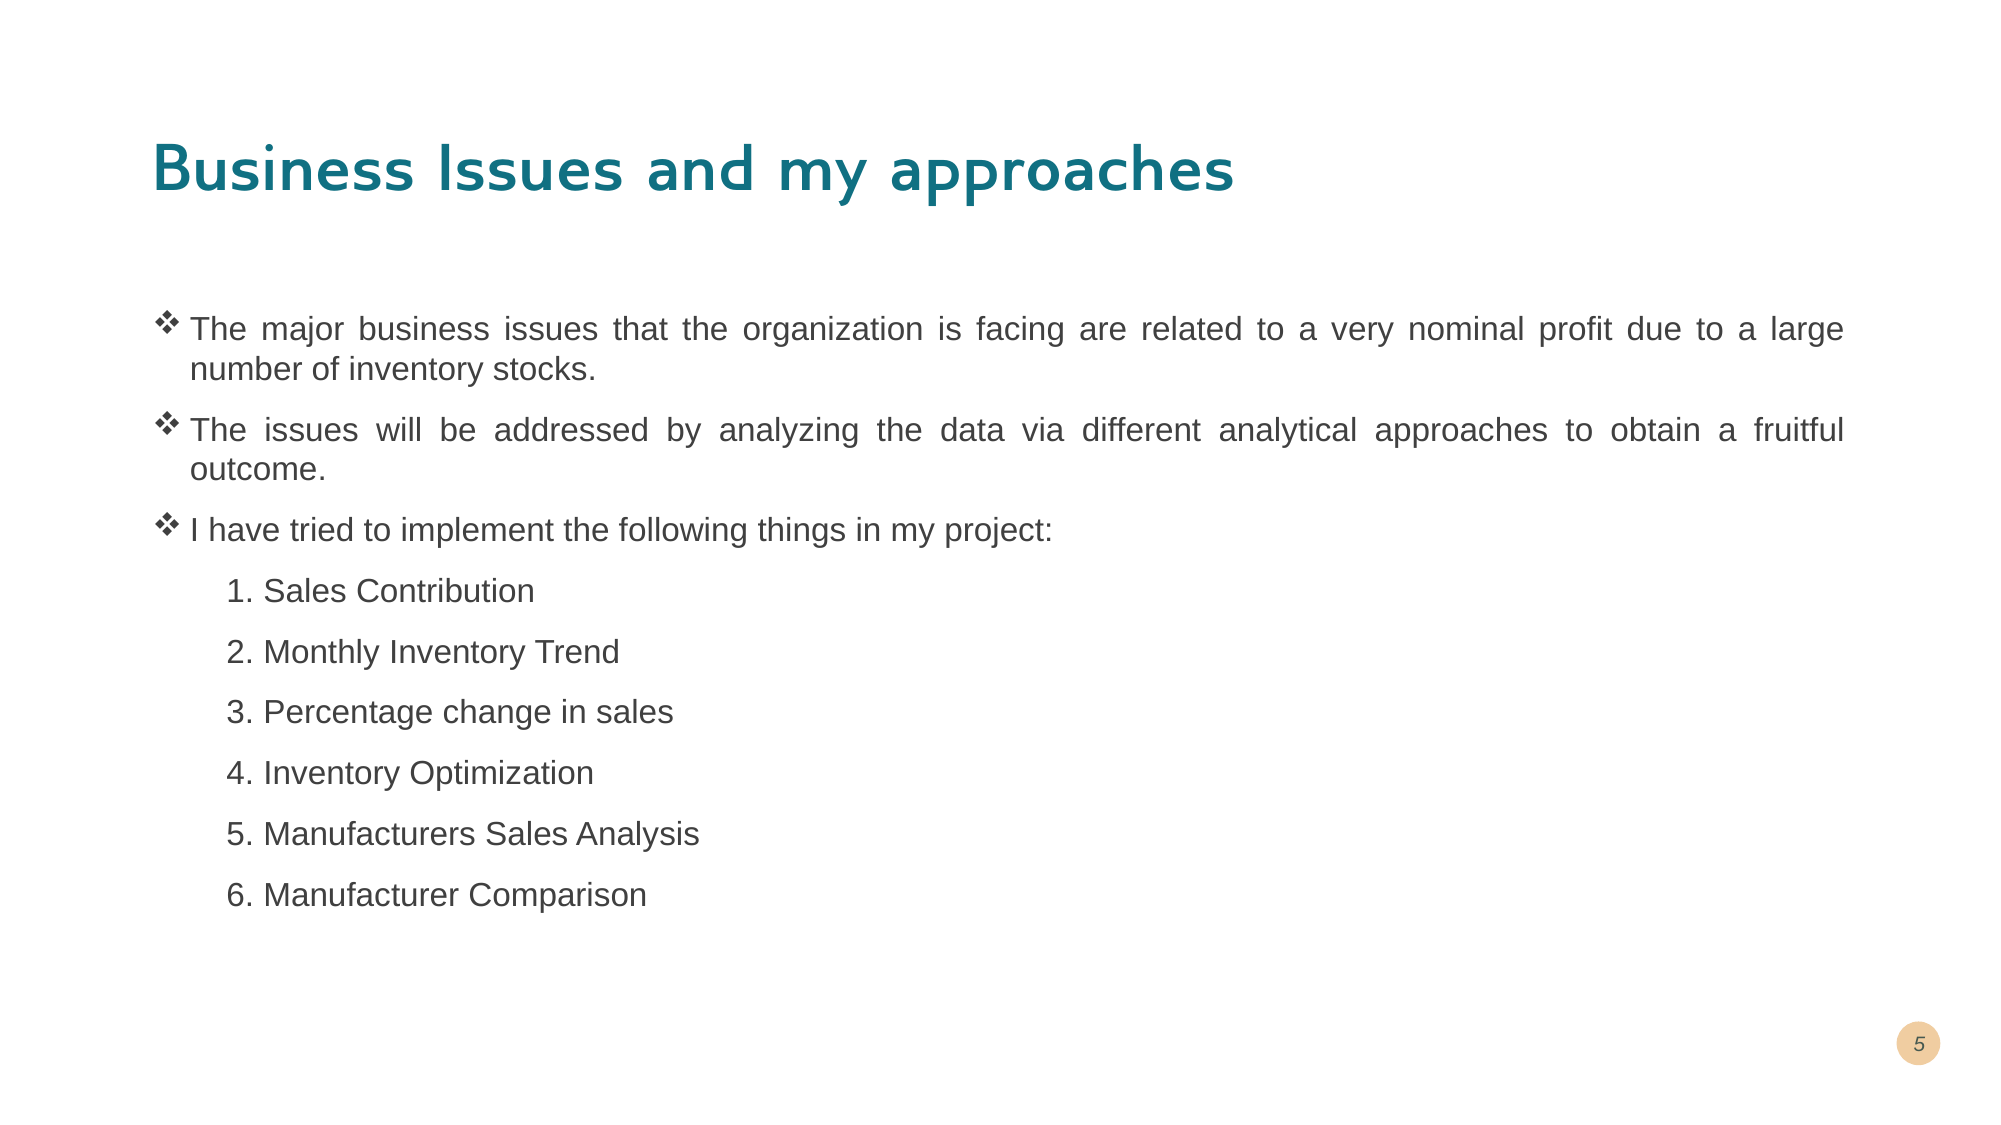

# Business Issues and my approaches
The major business issues that the organization is facing are related to a very nominal profit due to a large number of inventory stocks.
The issues will be addressed by analyzing the data via different analytical approaches to obtain a fruitful outcome.
I have tried to implement the following things in my project:
        1. Sales Contribution
        2. Monthly Inventory Trend
        3. Percentage change in sales
        4. Inventory Optimization
        5. Manufacturers Sales Analysis
        6. Manufacturer Comparison
5